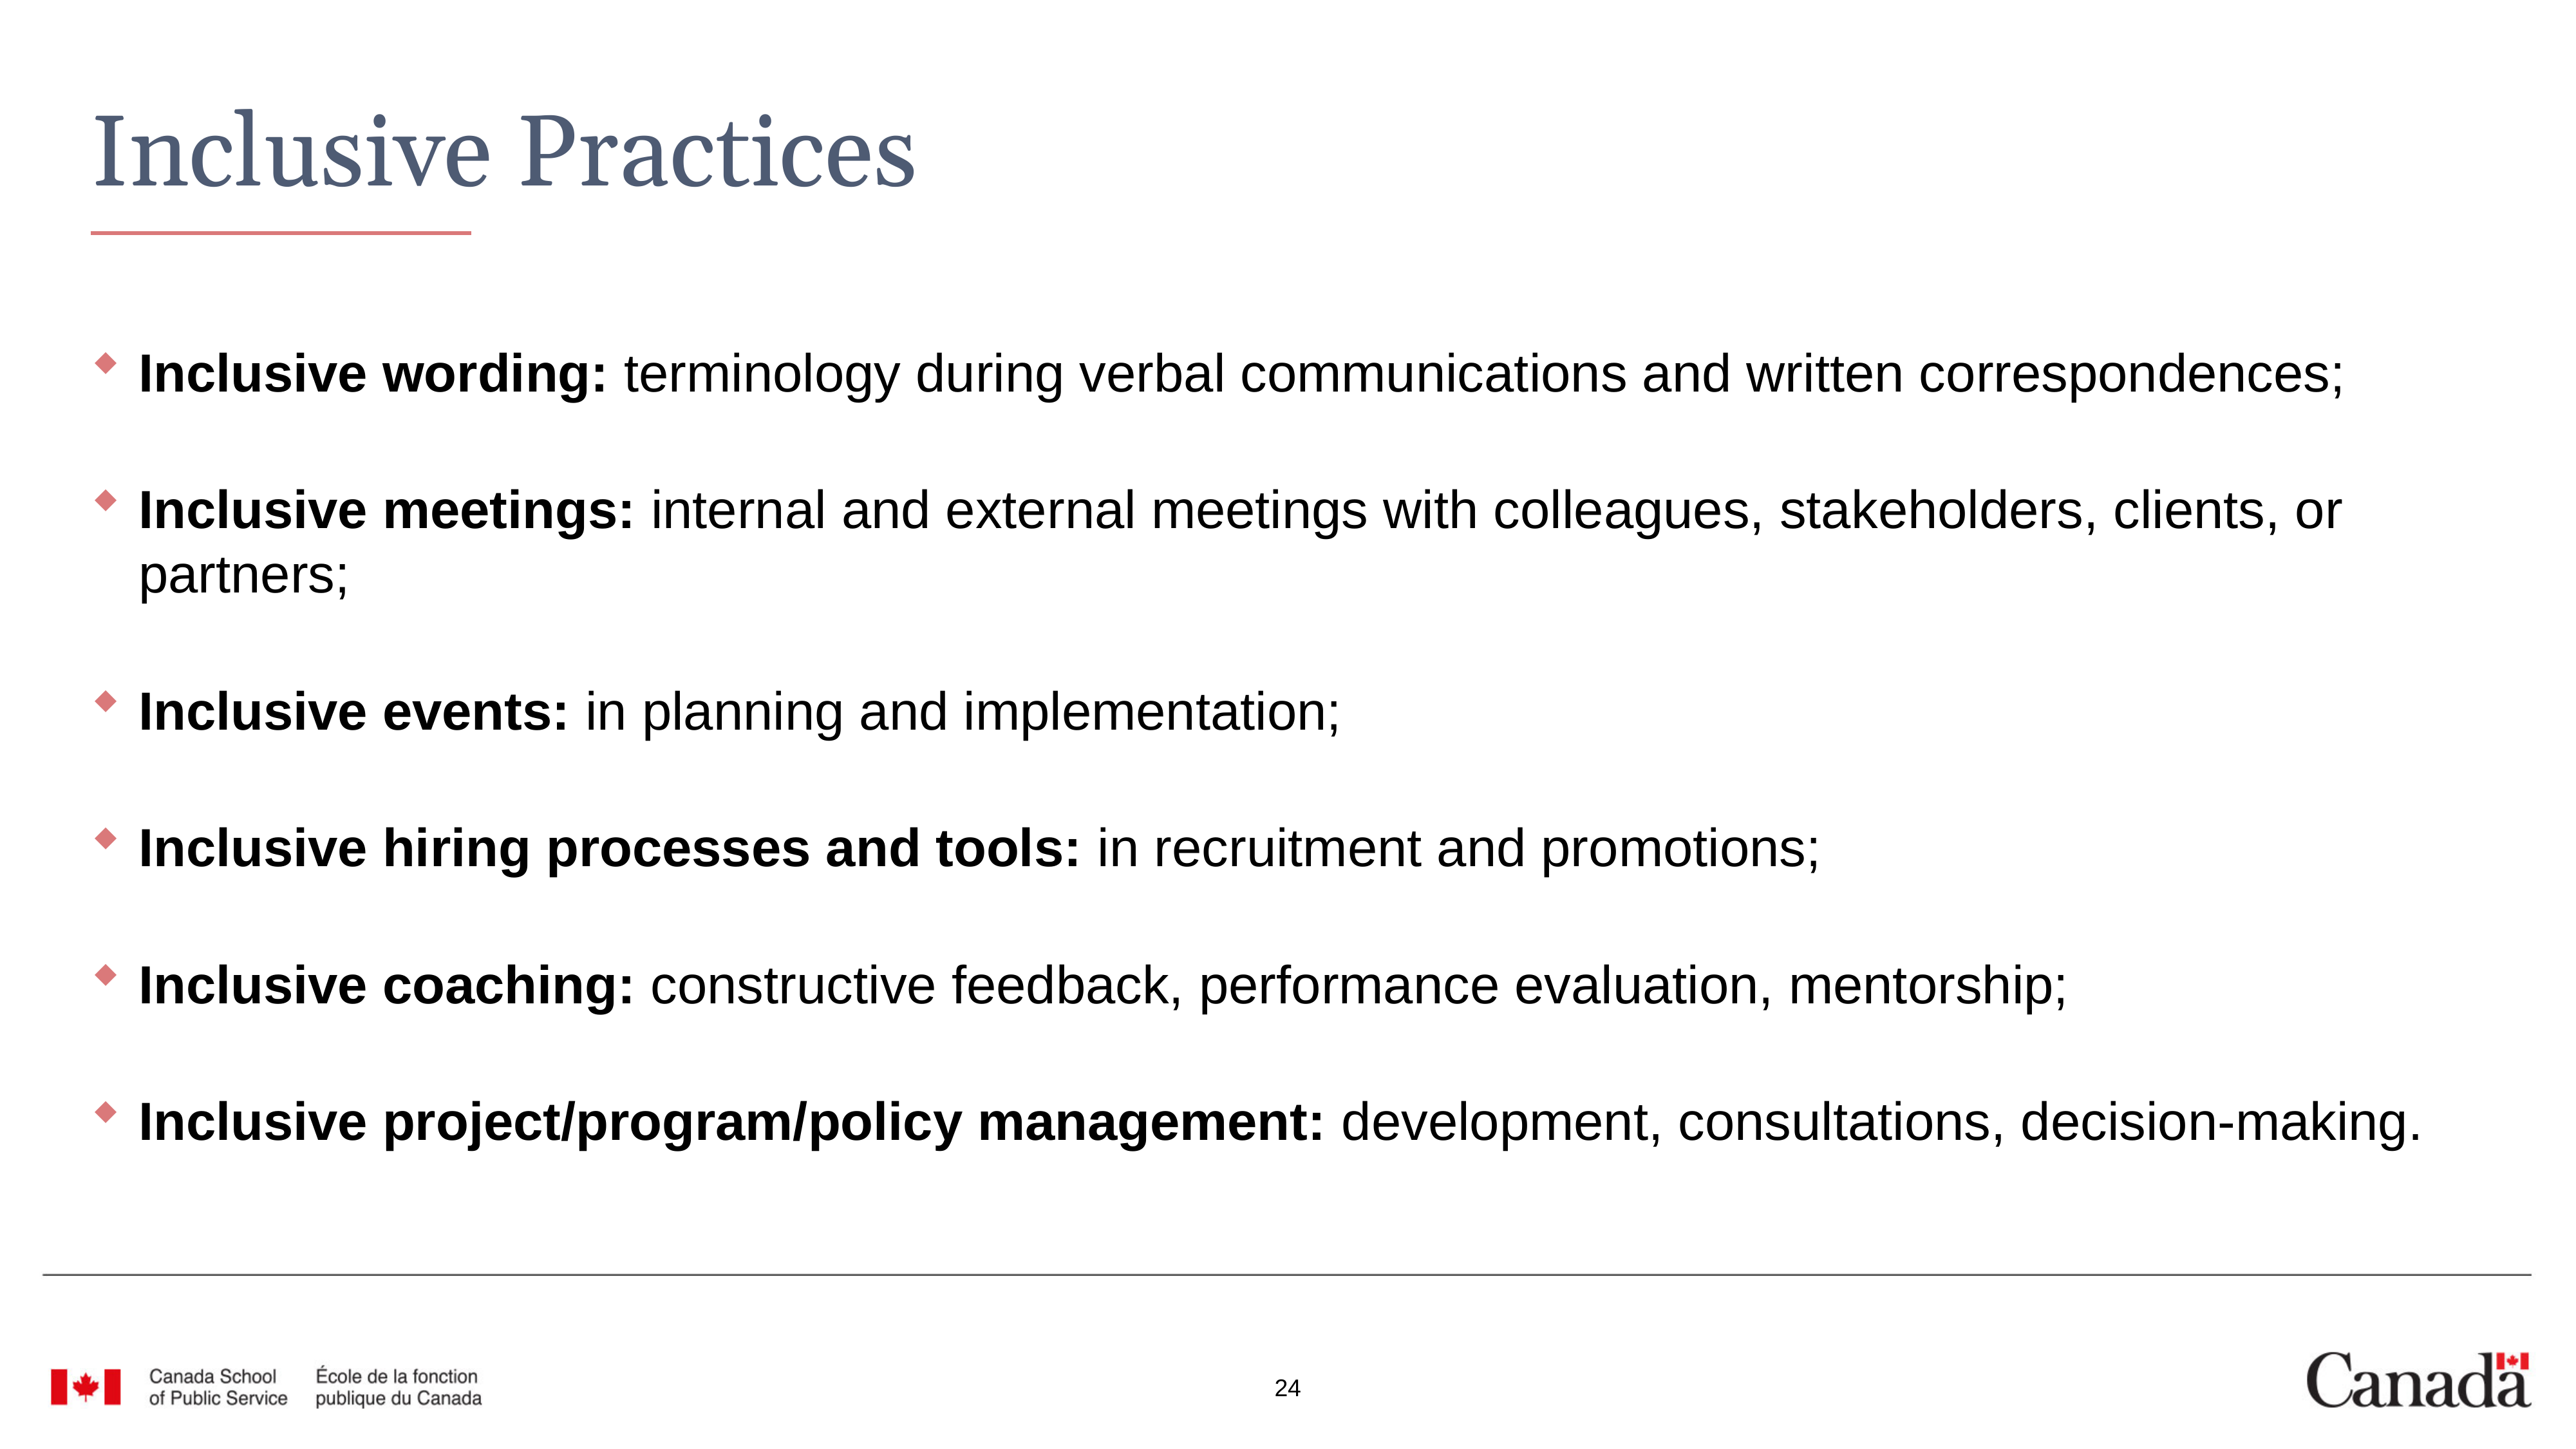

# Inclusive Practices

Inclusive wording: terminology during verbal communications and written correspondences;
Inclusive meetings: internal and external meetings with colleagues, stakeholders, clients, or partners;
Inclusive events: in planning and implementation;
Inclusive hiring processes and tools: in recruitment and promotions;
Inclusive coaching: constructive feedback, performance evaluation, mentorship;
Inclusive project/program/policy management: development, consultations, decision-making.
24